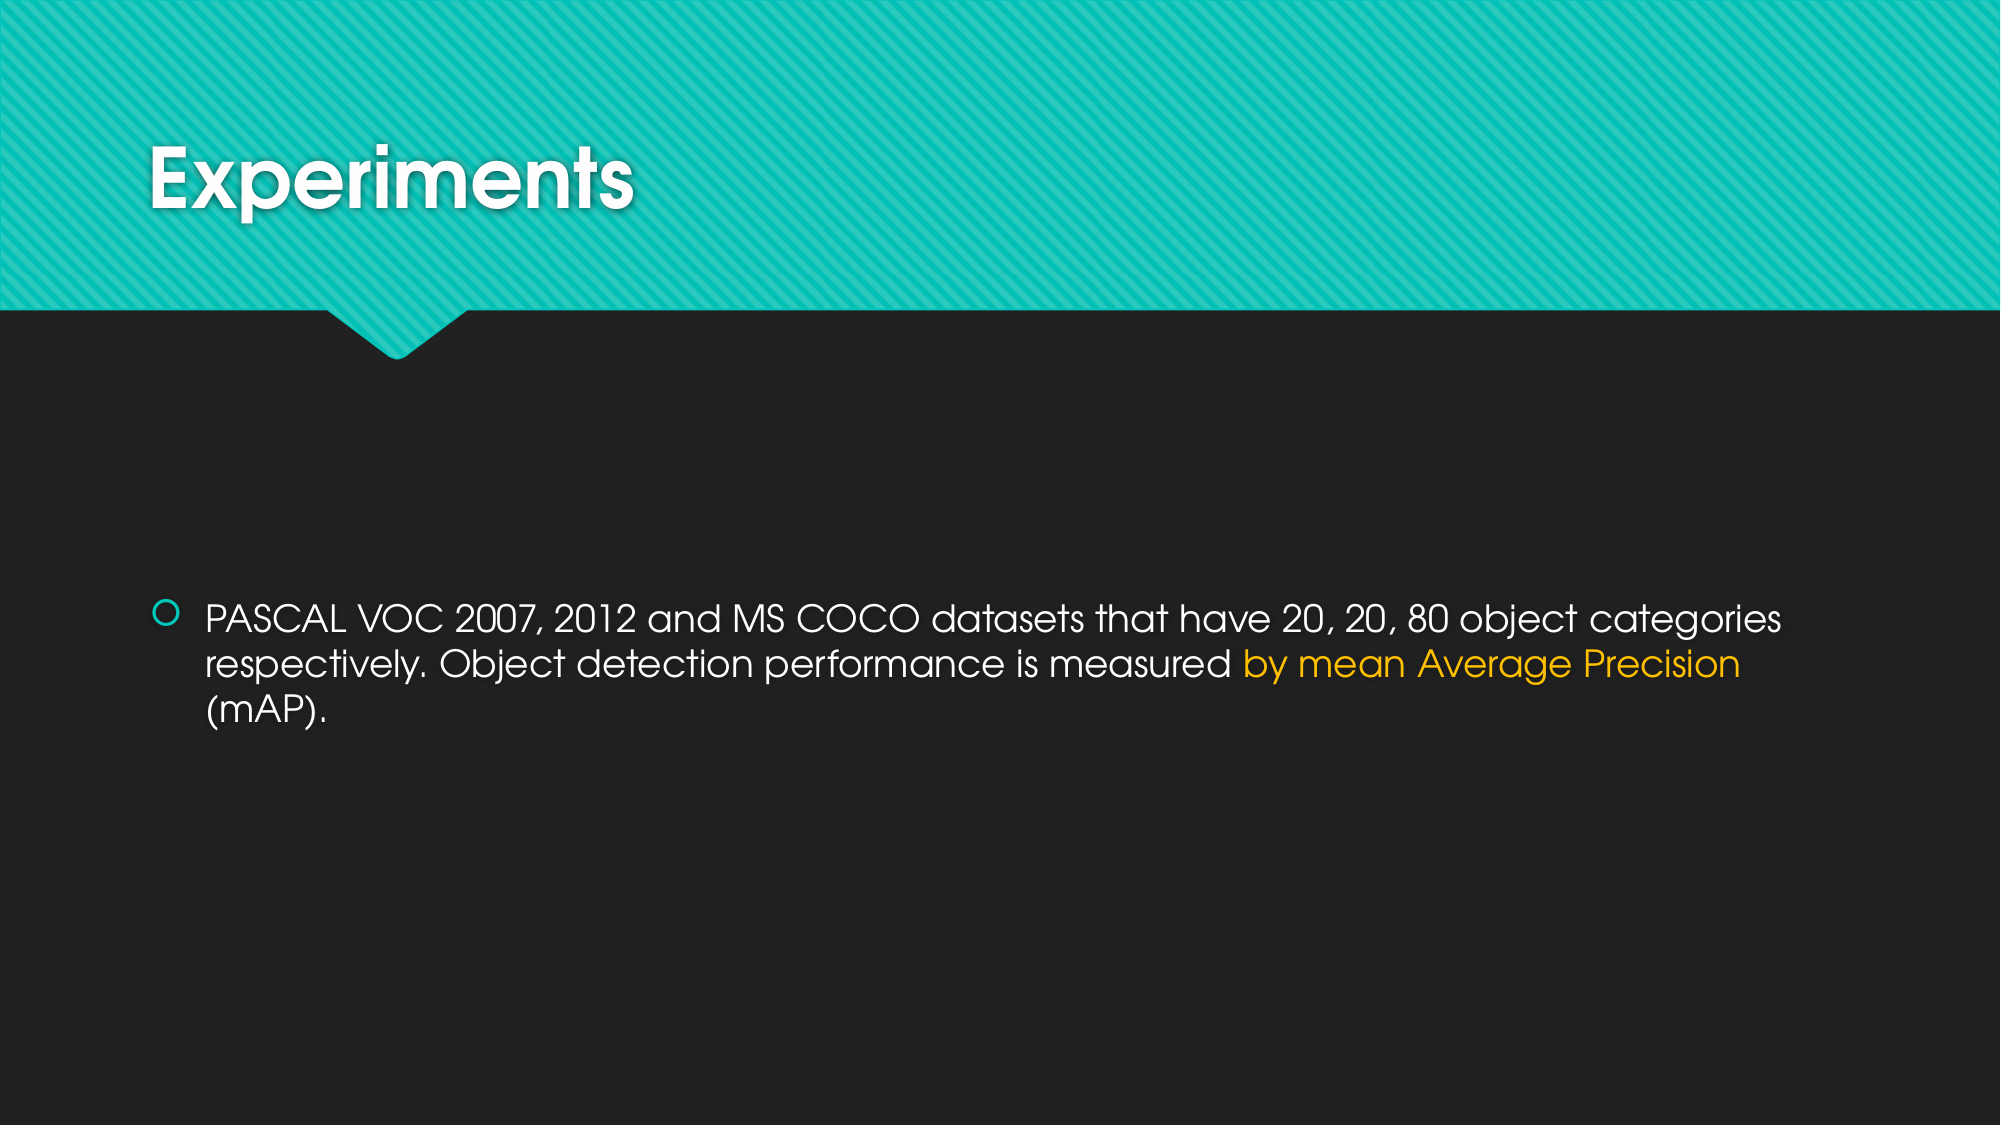

# Experiments
PASCAL VOC 2007, 2012 and MS COCO datasets that have 20, 20, 80 object categories respectively. Object detection performance is measured by mean Average Precision (mAP).